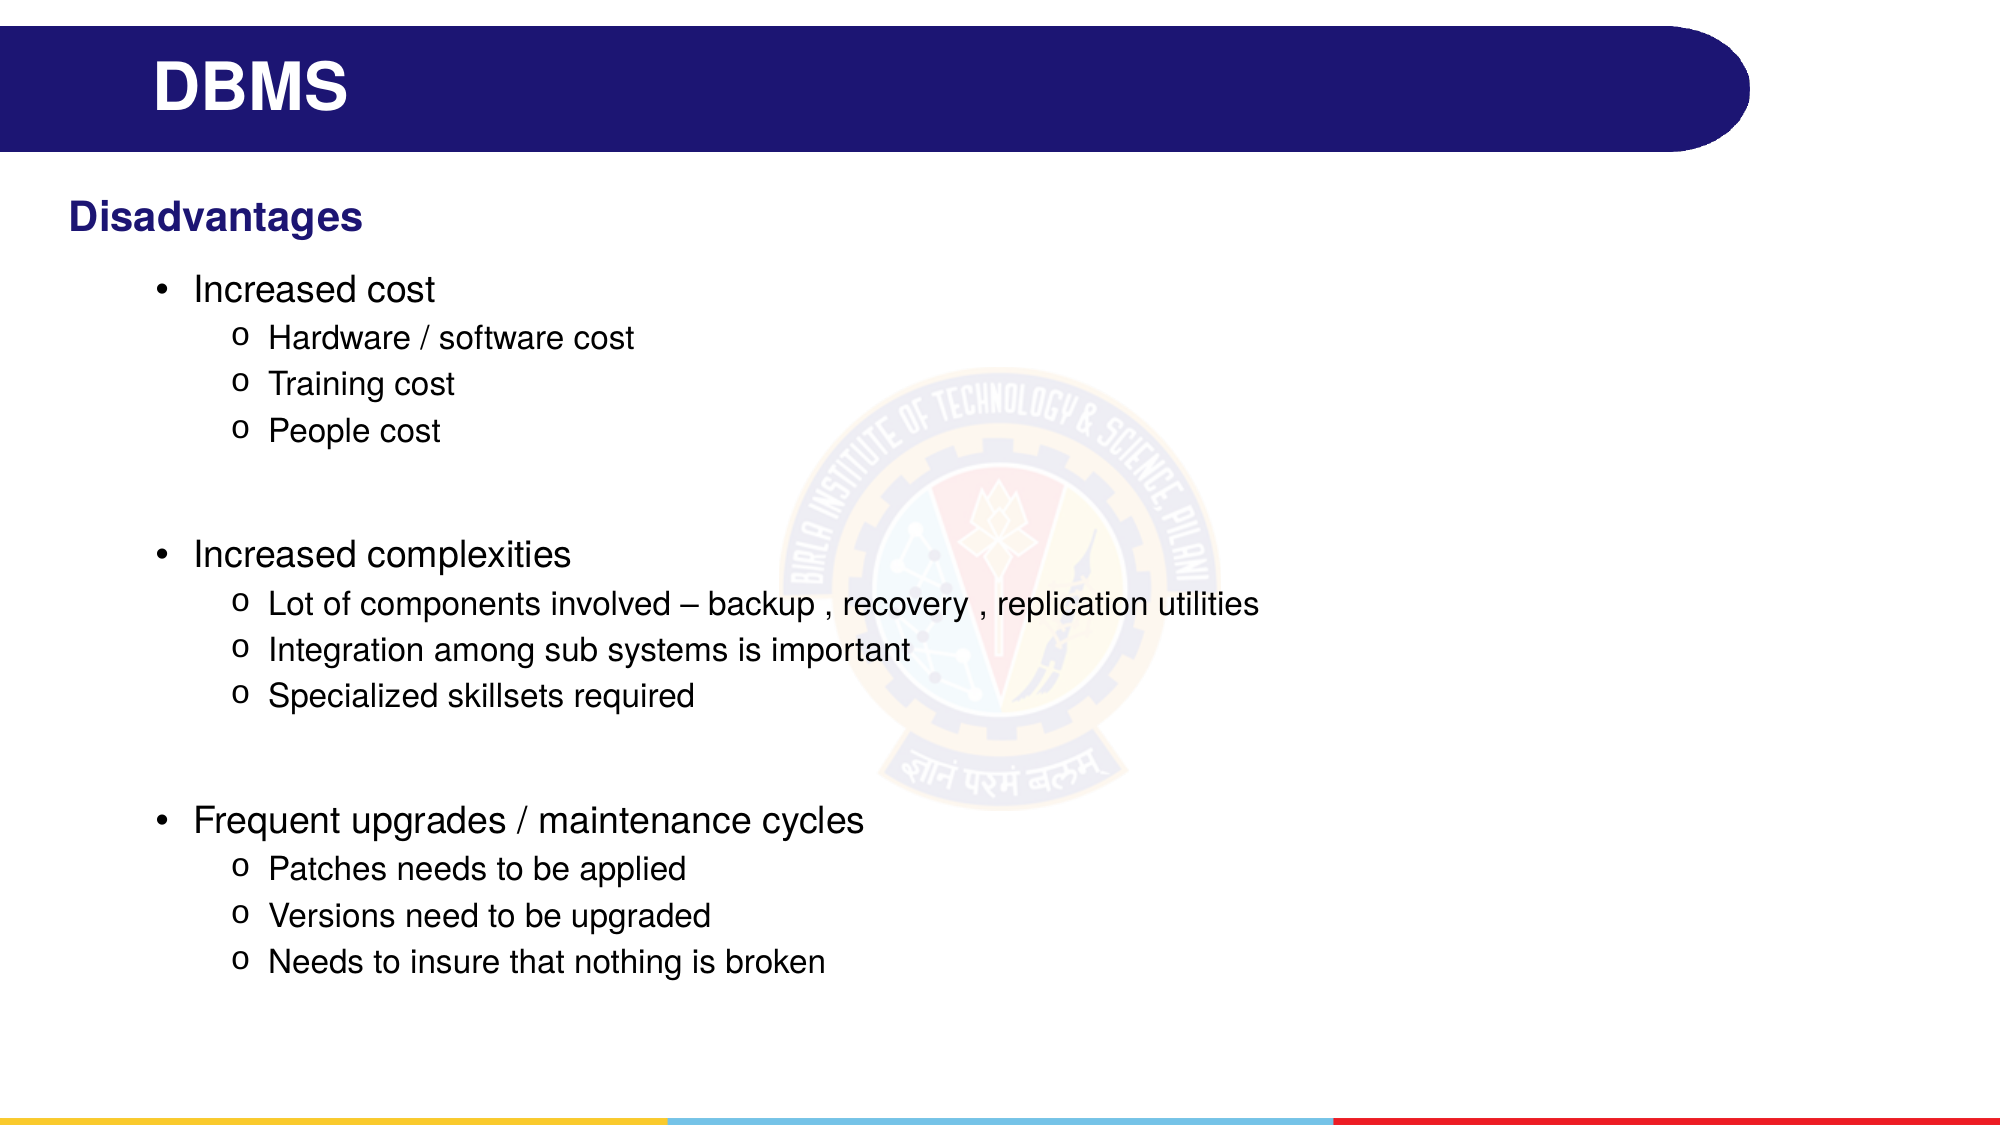

# DBMS
Disadvantages
Increased cost
Hardware / software cost
Training cost
People cost

Increased complexities
Lot of components involved – backup , recovery , replication utilities
Integration among sub systems is important
Specialized skillsets required

Frequent upgrades / maintenance cycles
Patches needs to be applied
Versions need to be upgraded
Needs to insure that nothing is broken